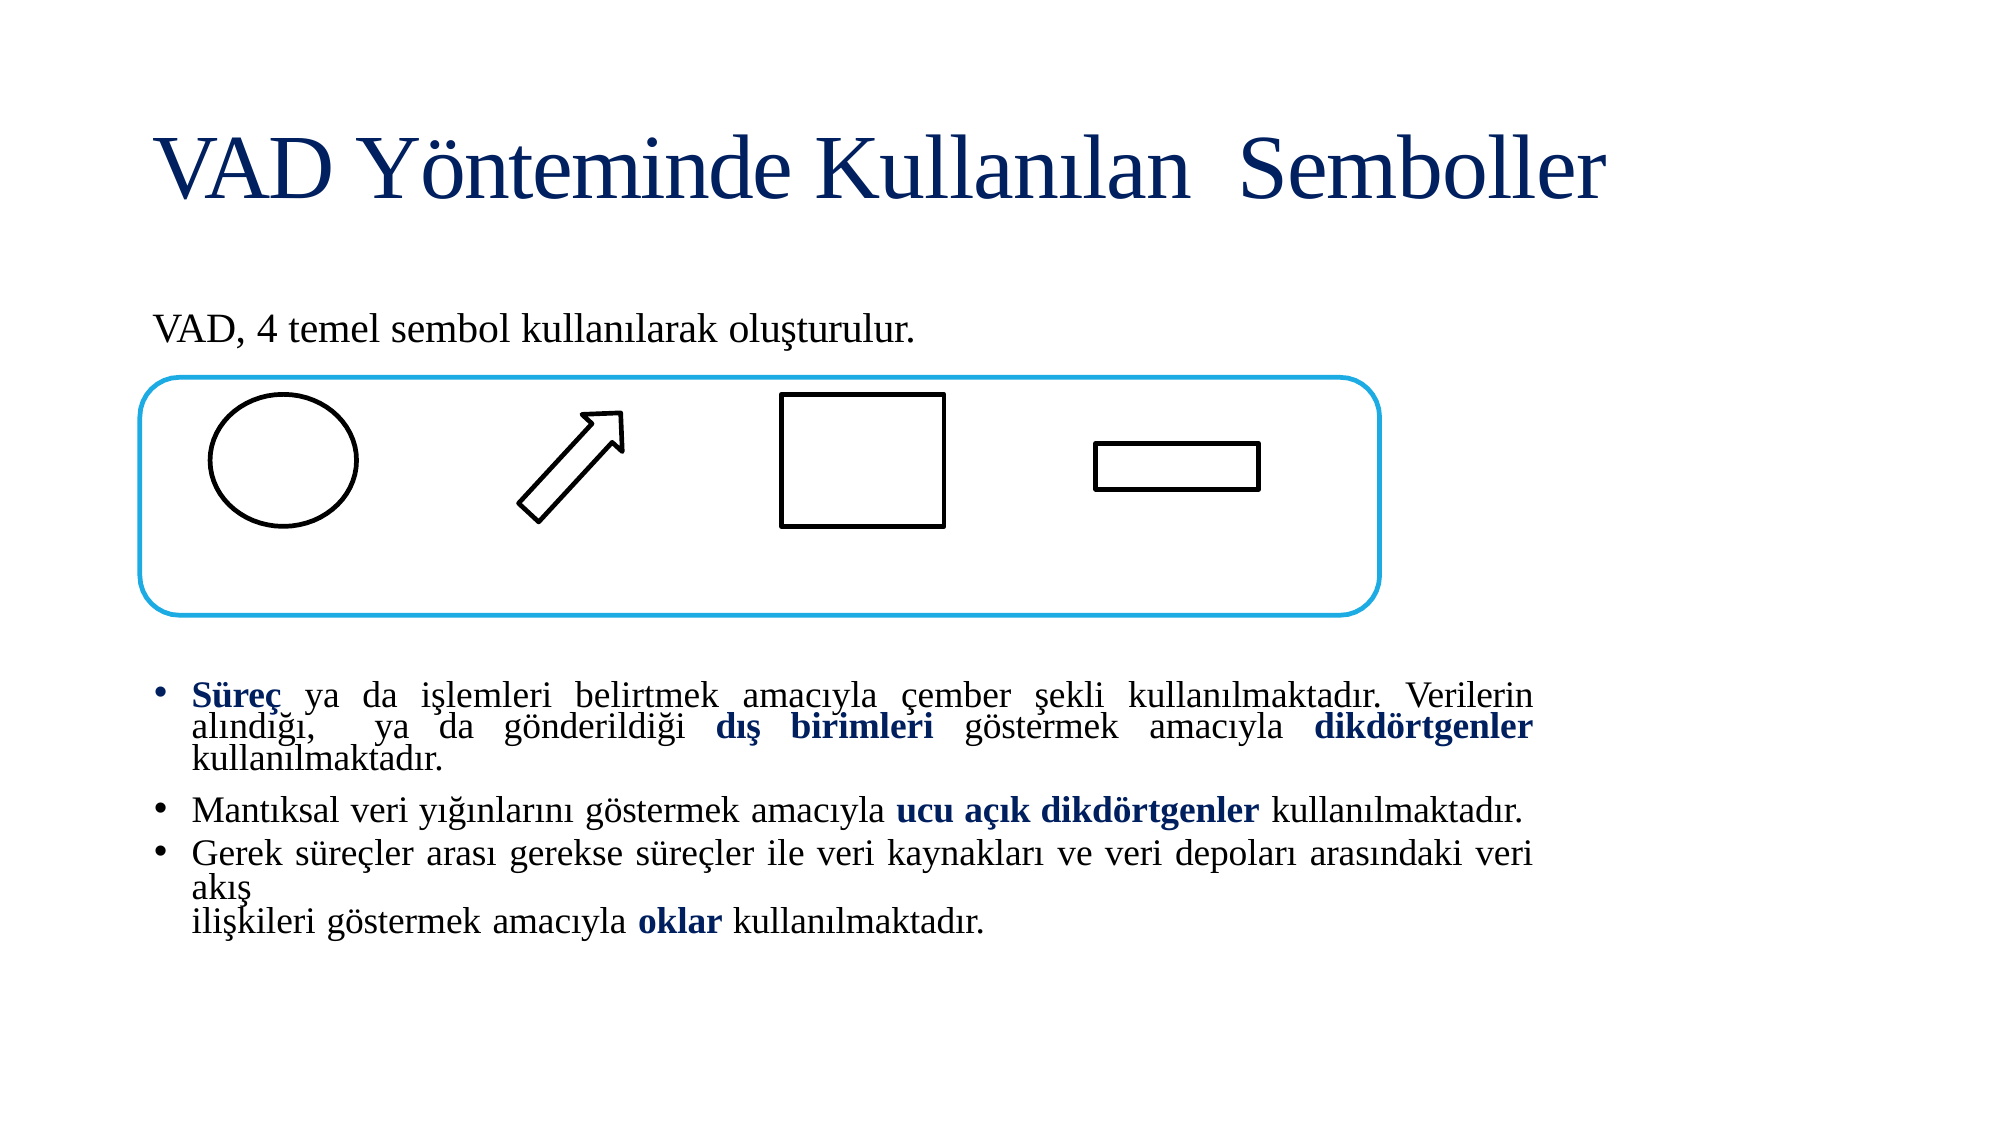

# VAD Yönteminde Kullanılan  Semboller
VAD, 4 temel sembol kullanılarak oluşturulur.

Süreç ya da işlemleri belirtmek amacıyla çember şekli kullanılmaktadır. Verilerin alındığı,  ya da gönderildiği dış birimleri göstermek amacıyla dikdörtgenler kullanılmaktadır.
Mantıksal veri yığınlarını göstermek amacıyla ucu açık dikdörtgenler kullanılmaktadır.
Gerek süreçler arası gerekse süreçler ile veri kaynakları ve veri depoları arasındaki veri akış
ilişkileri göstermek amacıyla oklar kullanılmaktadır.